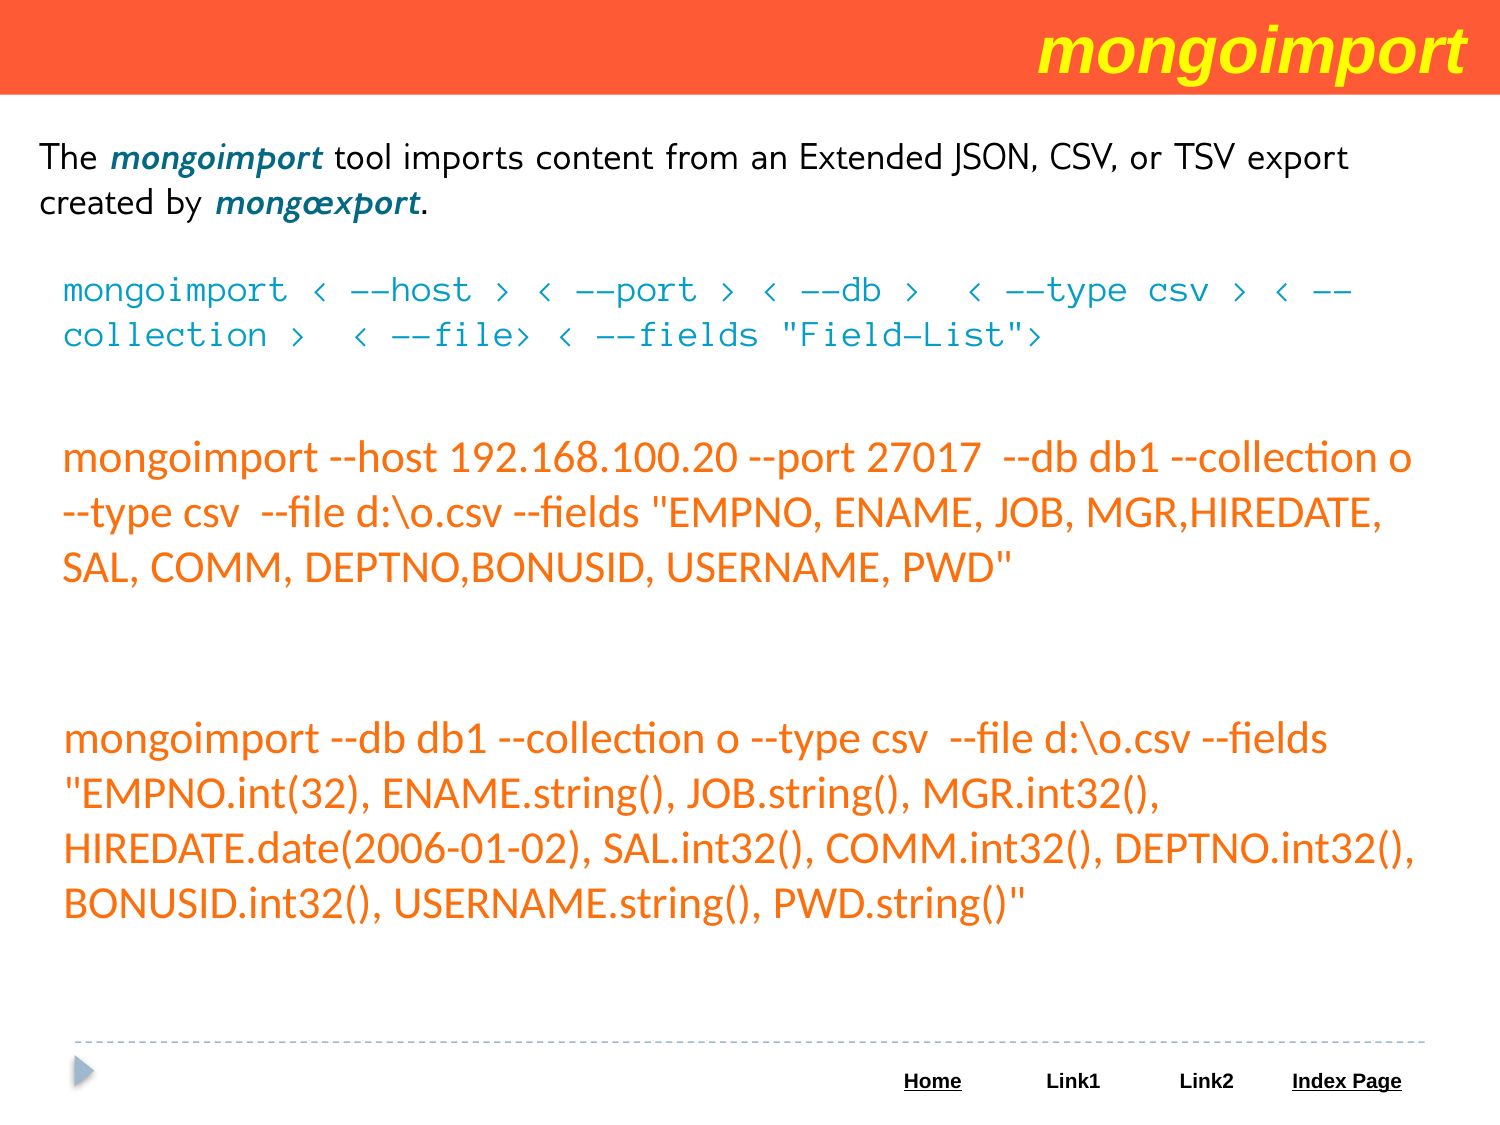

mongoimport
The mongoimport tool imports content from an Extended JSON, CSV, or TSV export created by mongoexport.
mongoimport < --host > < --port > < --db >  < --type csv > < --collection >  < --file> < --fields "Field-List">
mongoimport --host 192.168.100.20 --port 27017  --db db1 --collection o --type csv  --file d:\o.csv --fields "EMPNO, ENAME, JOB, MGR,HIREDATE, SAL, COMM, DEPTNO,BONUSID, USERNAME, PWD"
mongoimport --db db1 --collection o --type csv  --file d:\o.csv --fields "EMPNO.int(32), ENAME.string(), JOB.string(), MGR.int32(), HIREDATE.date(2006-01-02), SAL.int32(), COMM.int32(), DEPTNO.int32(), BONUSID.int32(), USERNAME.string(), PWD.string()"